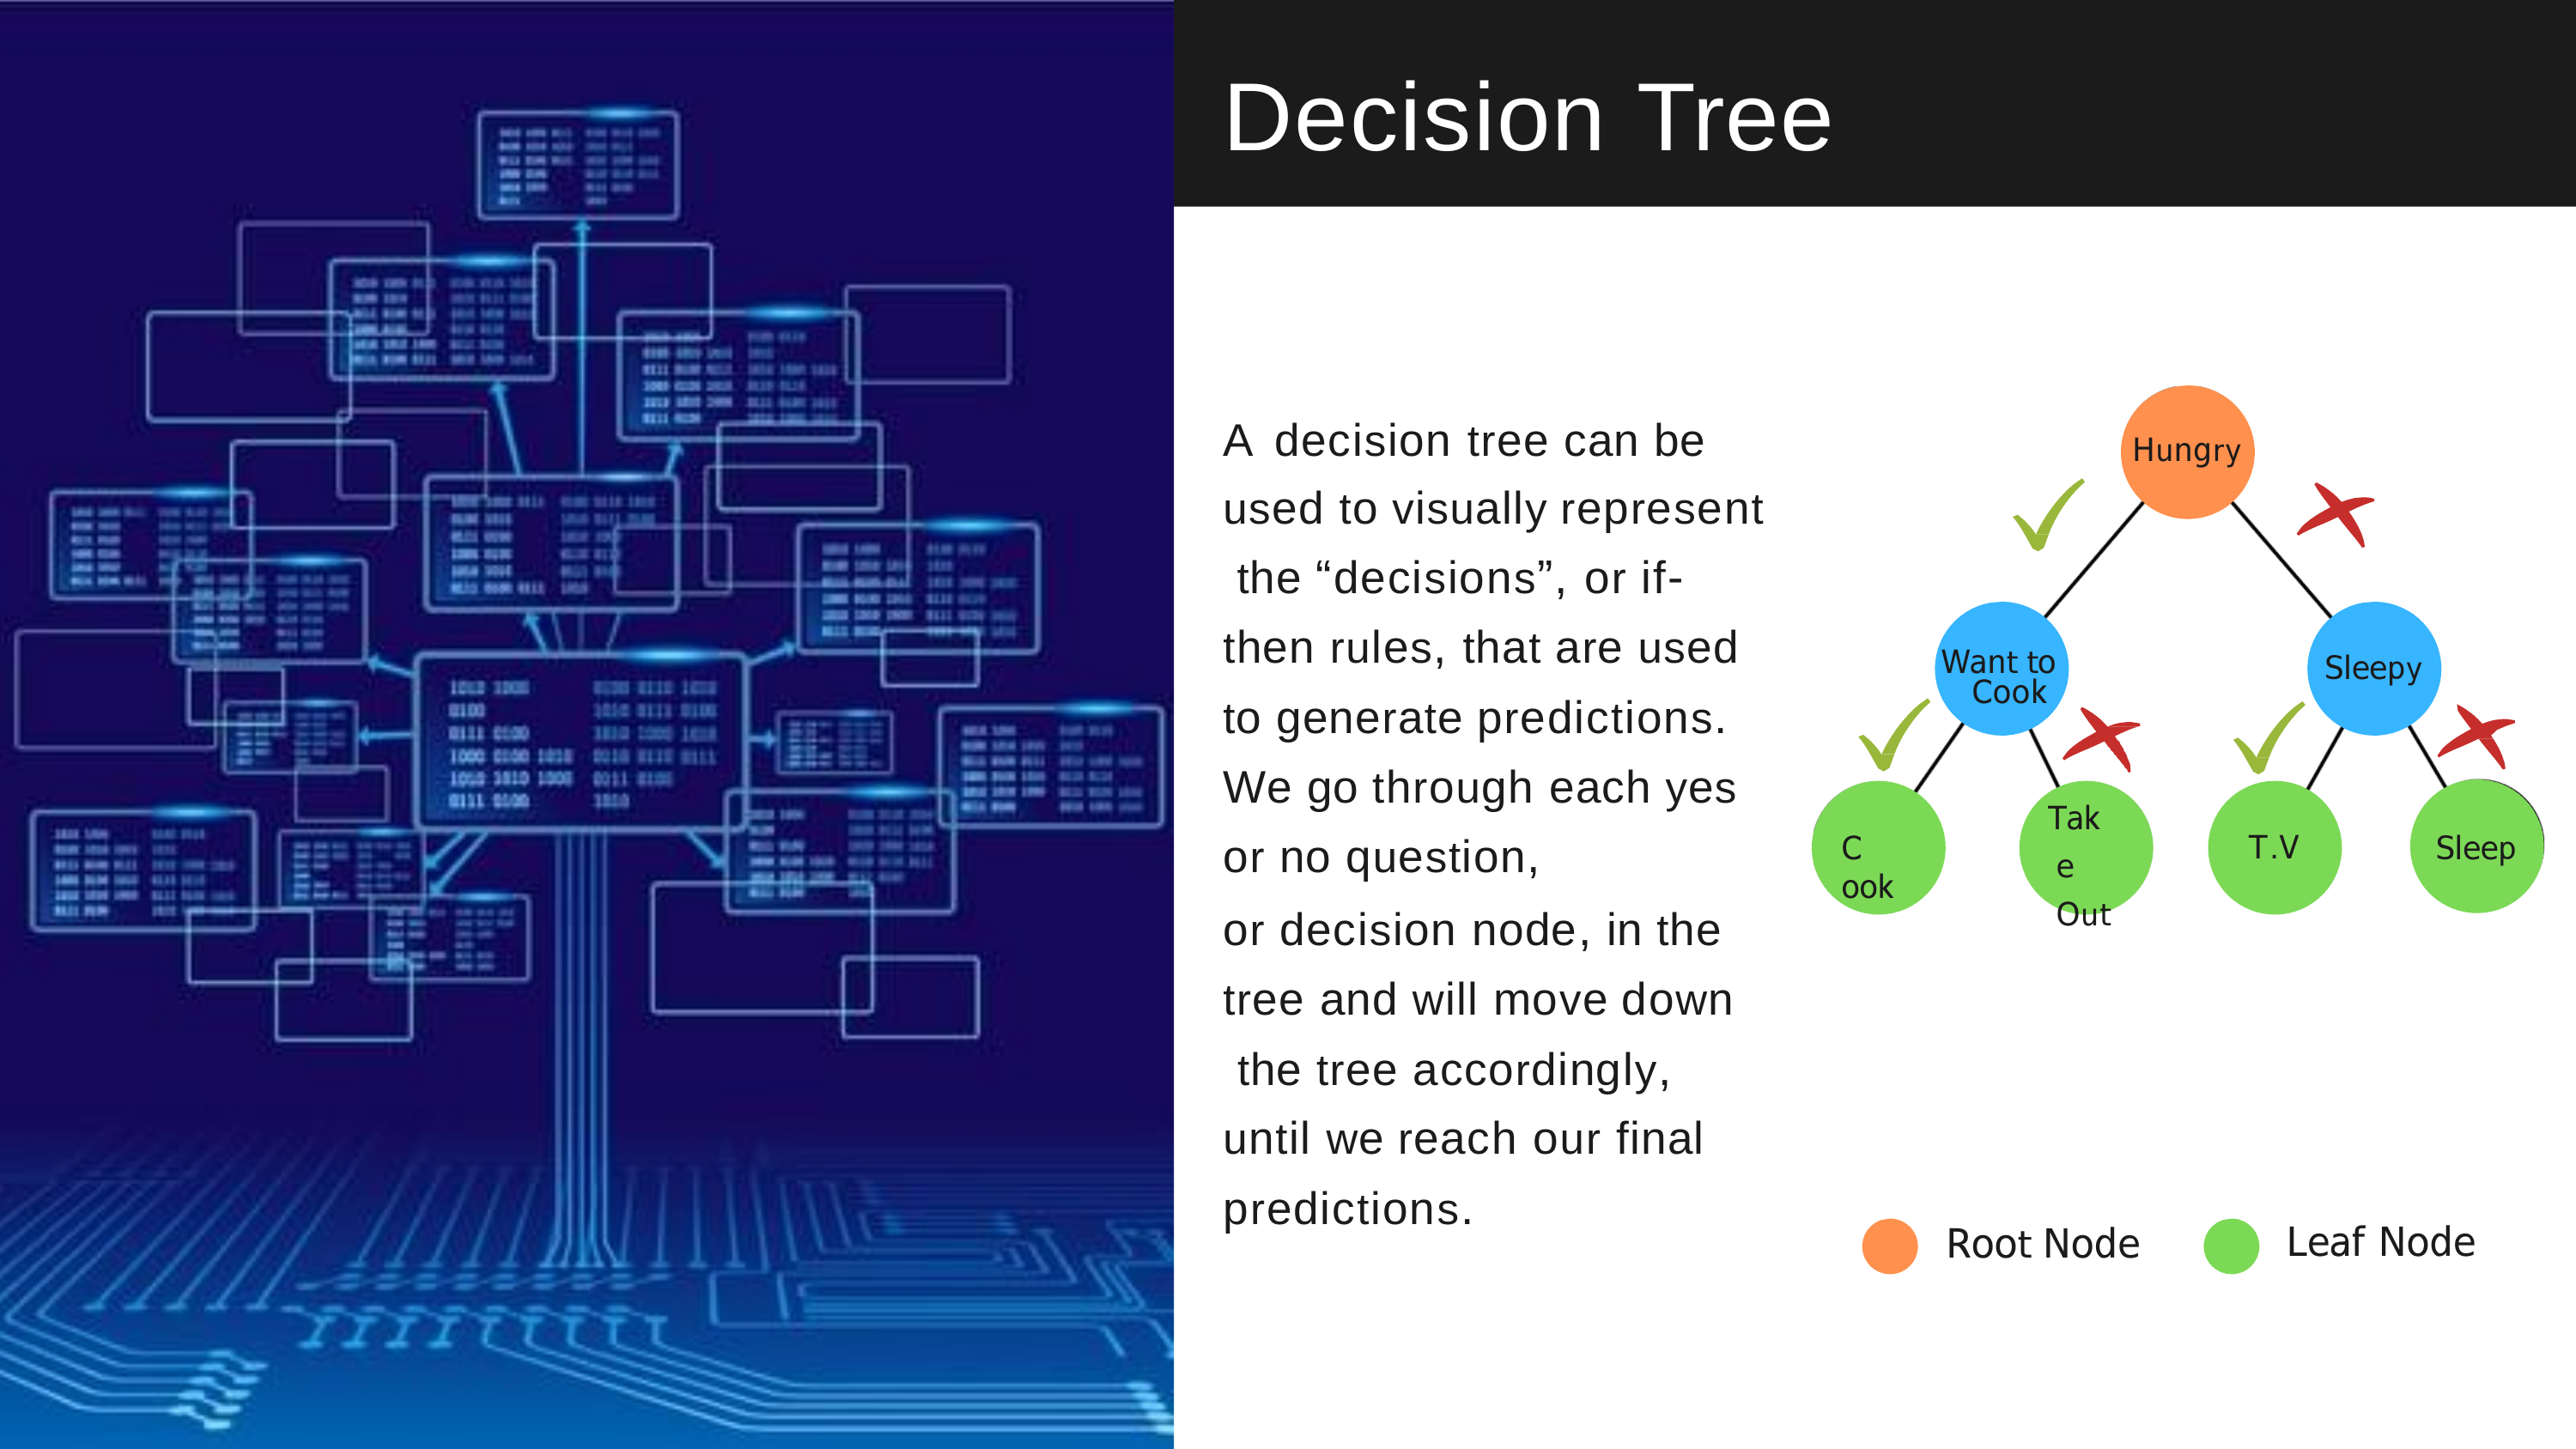

# Decision Tree

A	decision tree can be  used to visually represent  the “decisions”, or if-  then rules, that are used  to generate predictions.
We go through each yes
or no question,
or decision node, in the  tree and will move down  the tree accordingly,  until we reach our final  predictions.
Hungry

Want to  Cook
Sleepy

Take  Out
T.V
C ook
Sleep
Leaf Node
Root Node